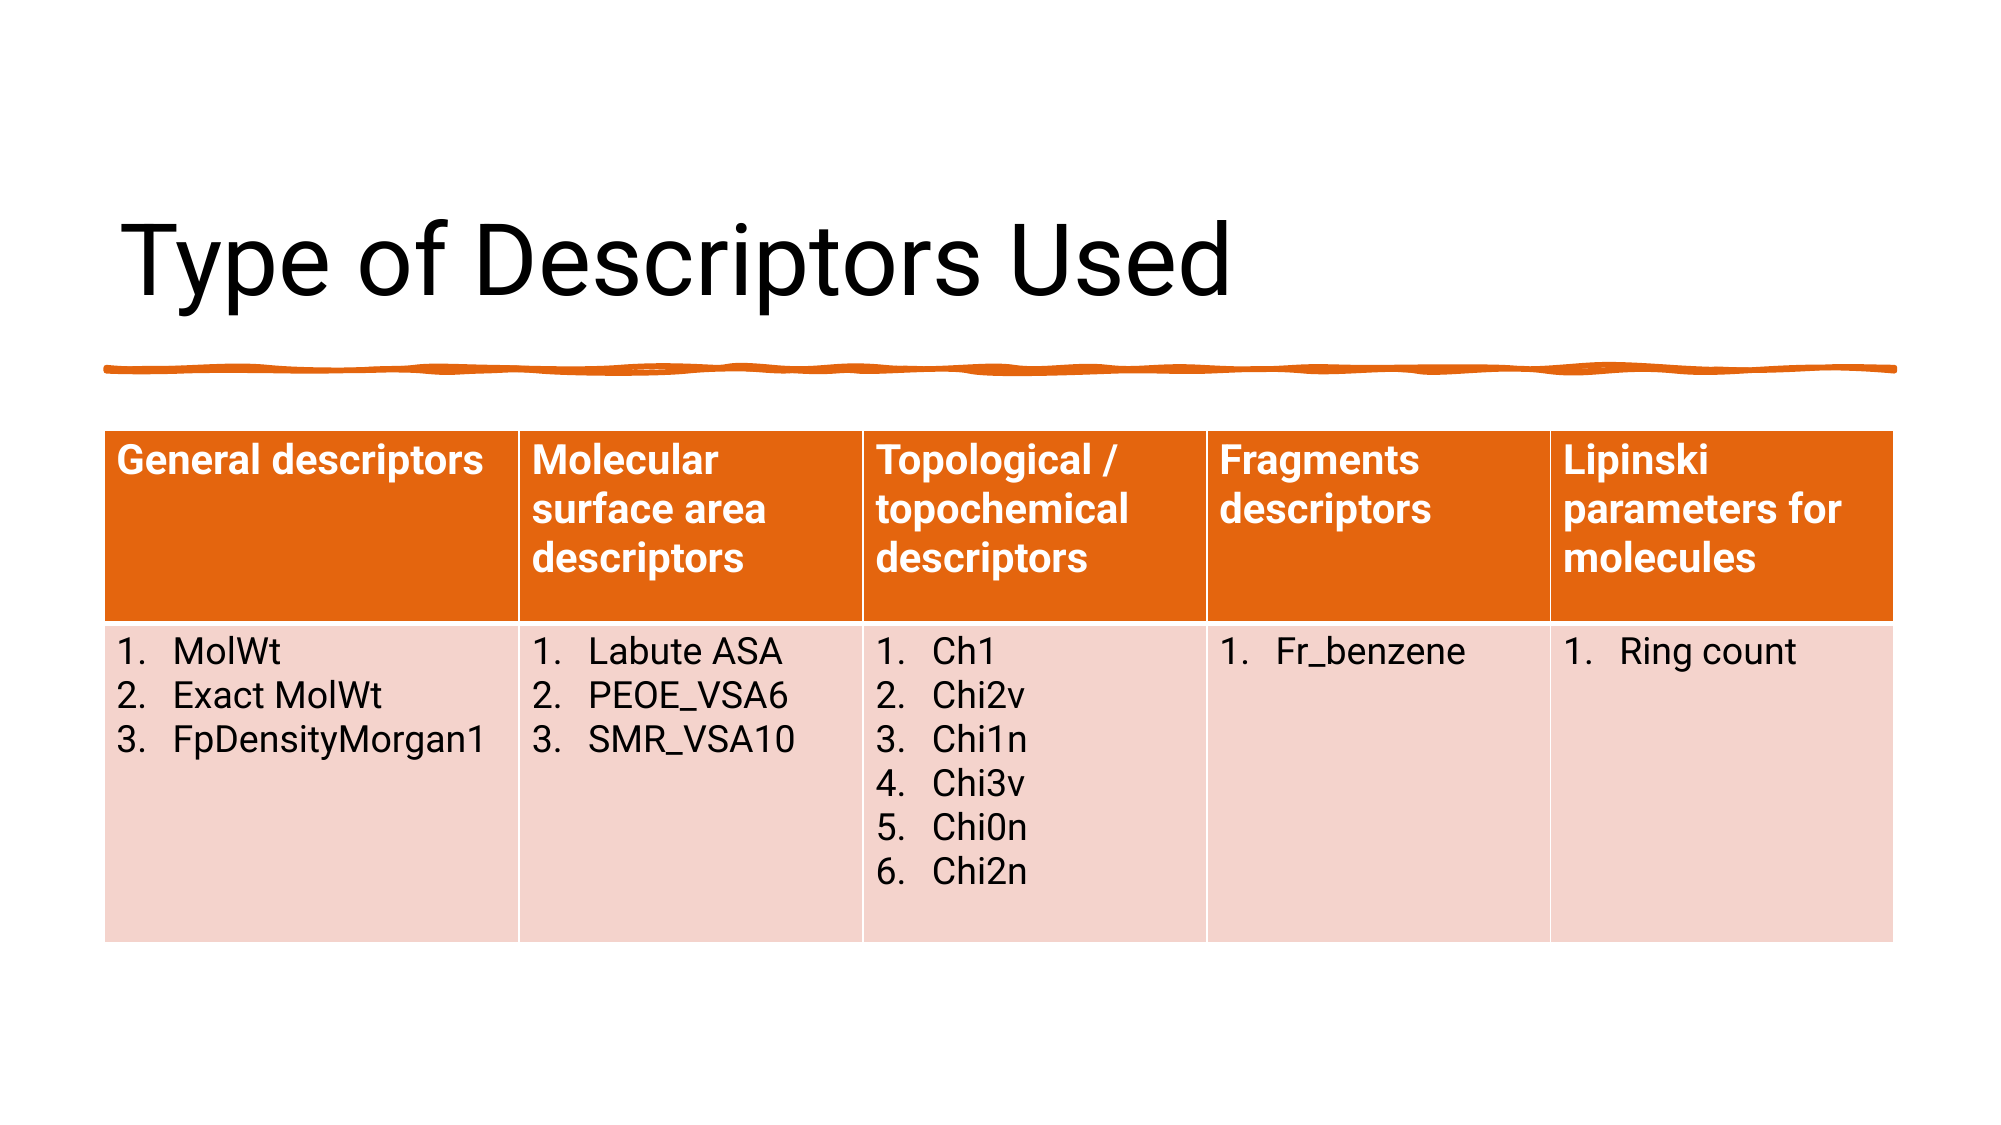

# Type of Descriptors Used

| General descriptors | Molecular surface area descriptors | Topological / topochemical descriptors | Fragments descriptors | Lipinski parameters for molecules |
| --- | --- | --- | --- | --- |
| MolWt Exact MolWt FpDensityMorgan1 | Labute ASA PEOE\_VSA6 SMR\_VSA10 | Ch1 Chi2v Chi1n Chi3v Chi0n Chi2n | Fr\_benzene | Ring count |